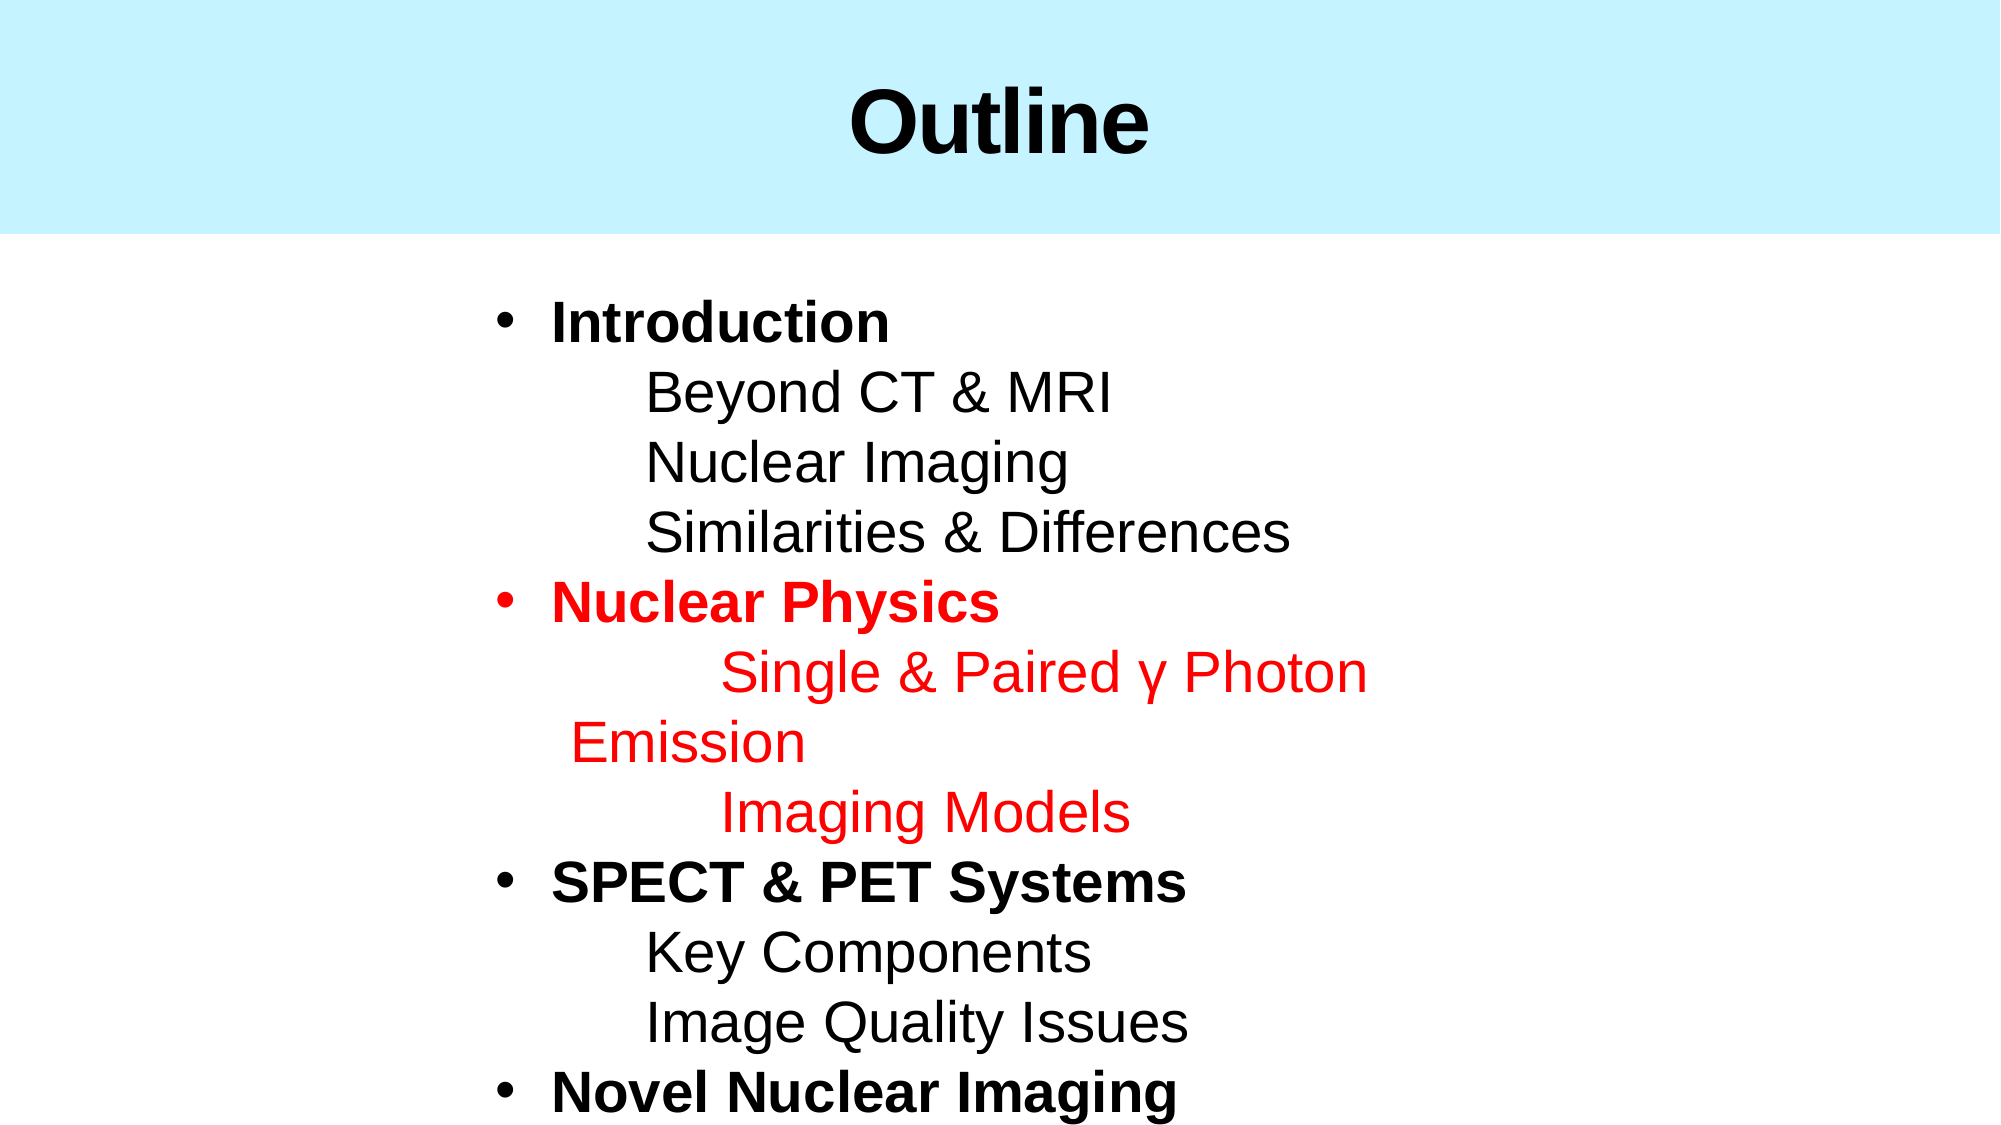

# Outline
Introduction
	Beyond CT & MRI
	Nuclear Imaging
	Similarities & Differences
Nuclear Physics
	Single & Paired γ Photon Emission
	Imaging Models
SPECT & PET Systems
	Key Components
	Image Quality Issues
Novel Nuclear Imaging